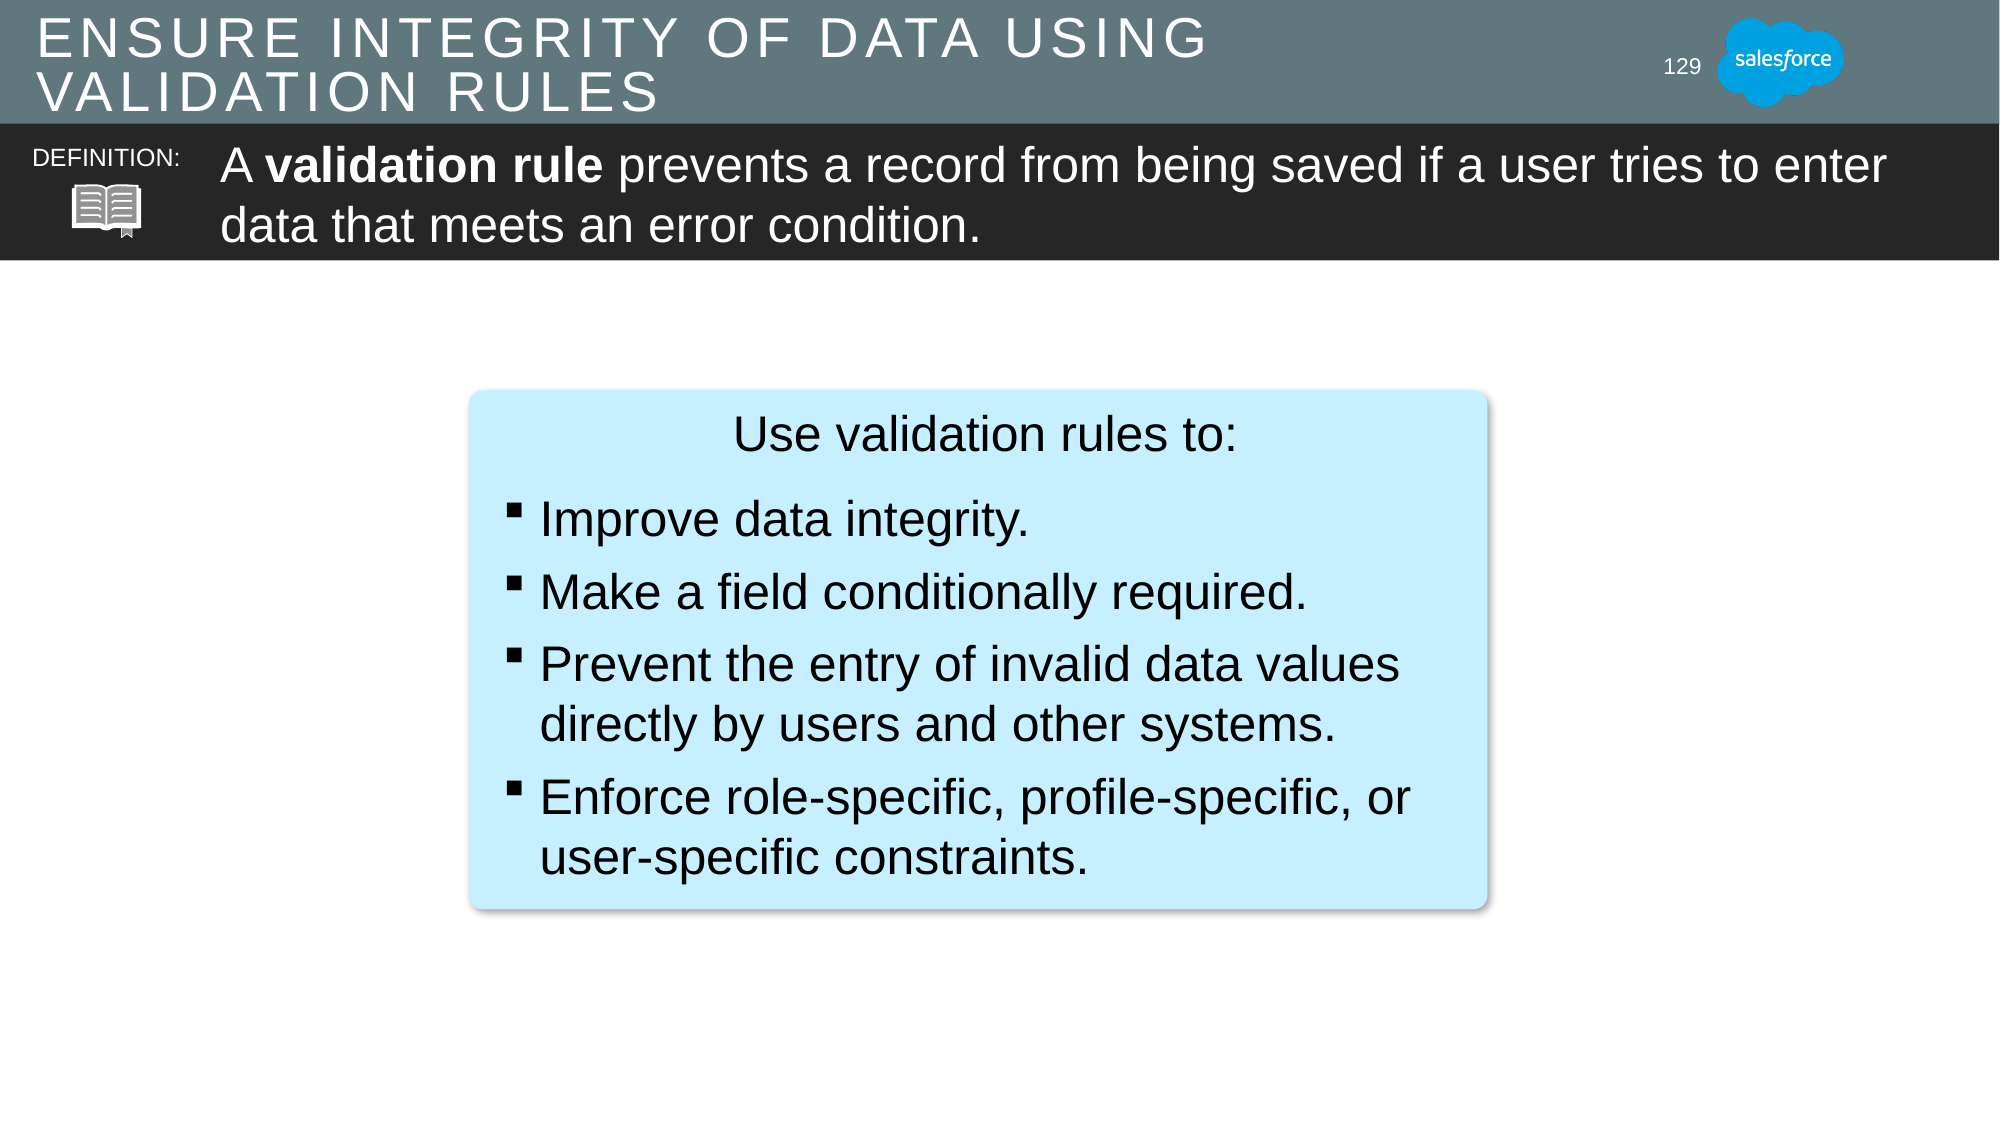

# Ensure Integrity of Data Using Validation Rules
129
A validation rule prevents a record from being saved if a user tries to enter data that meets an error condition.
DEFINITION:

Use validation rules to:
Improve data integrity.
Make a field conditionally required.
Prevent the entry of invalid data values directly by users and other systems.
Enforce role-specific, profile-specific, or user-specific constraints.